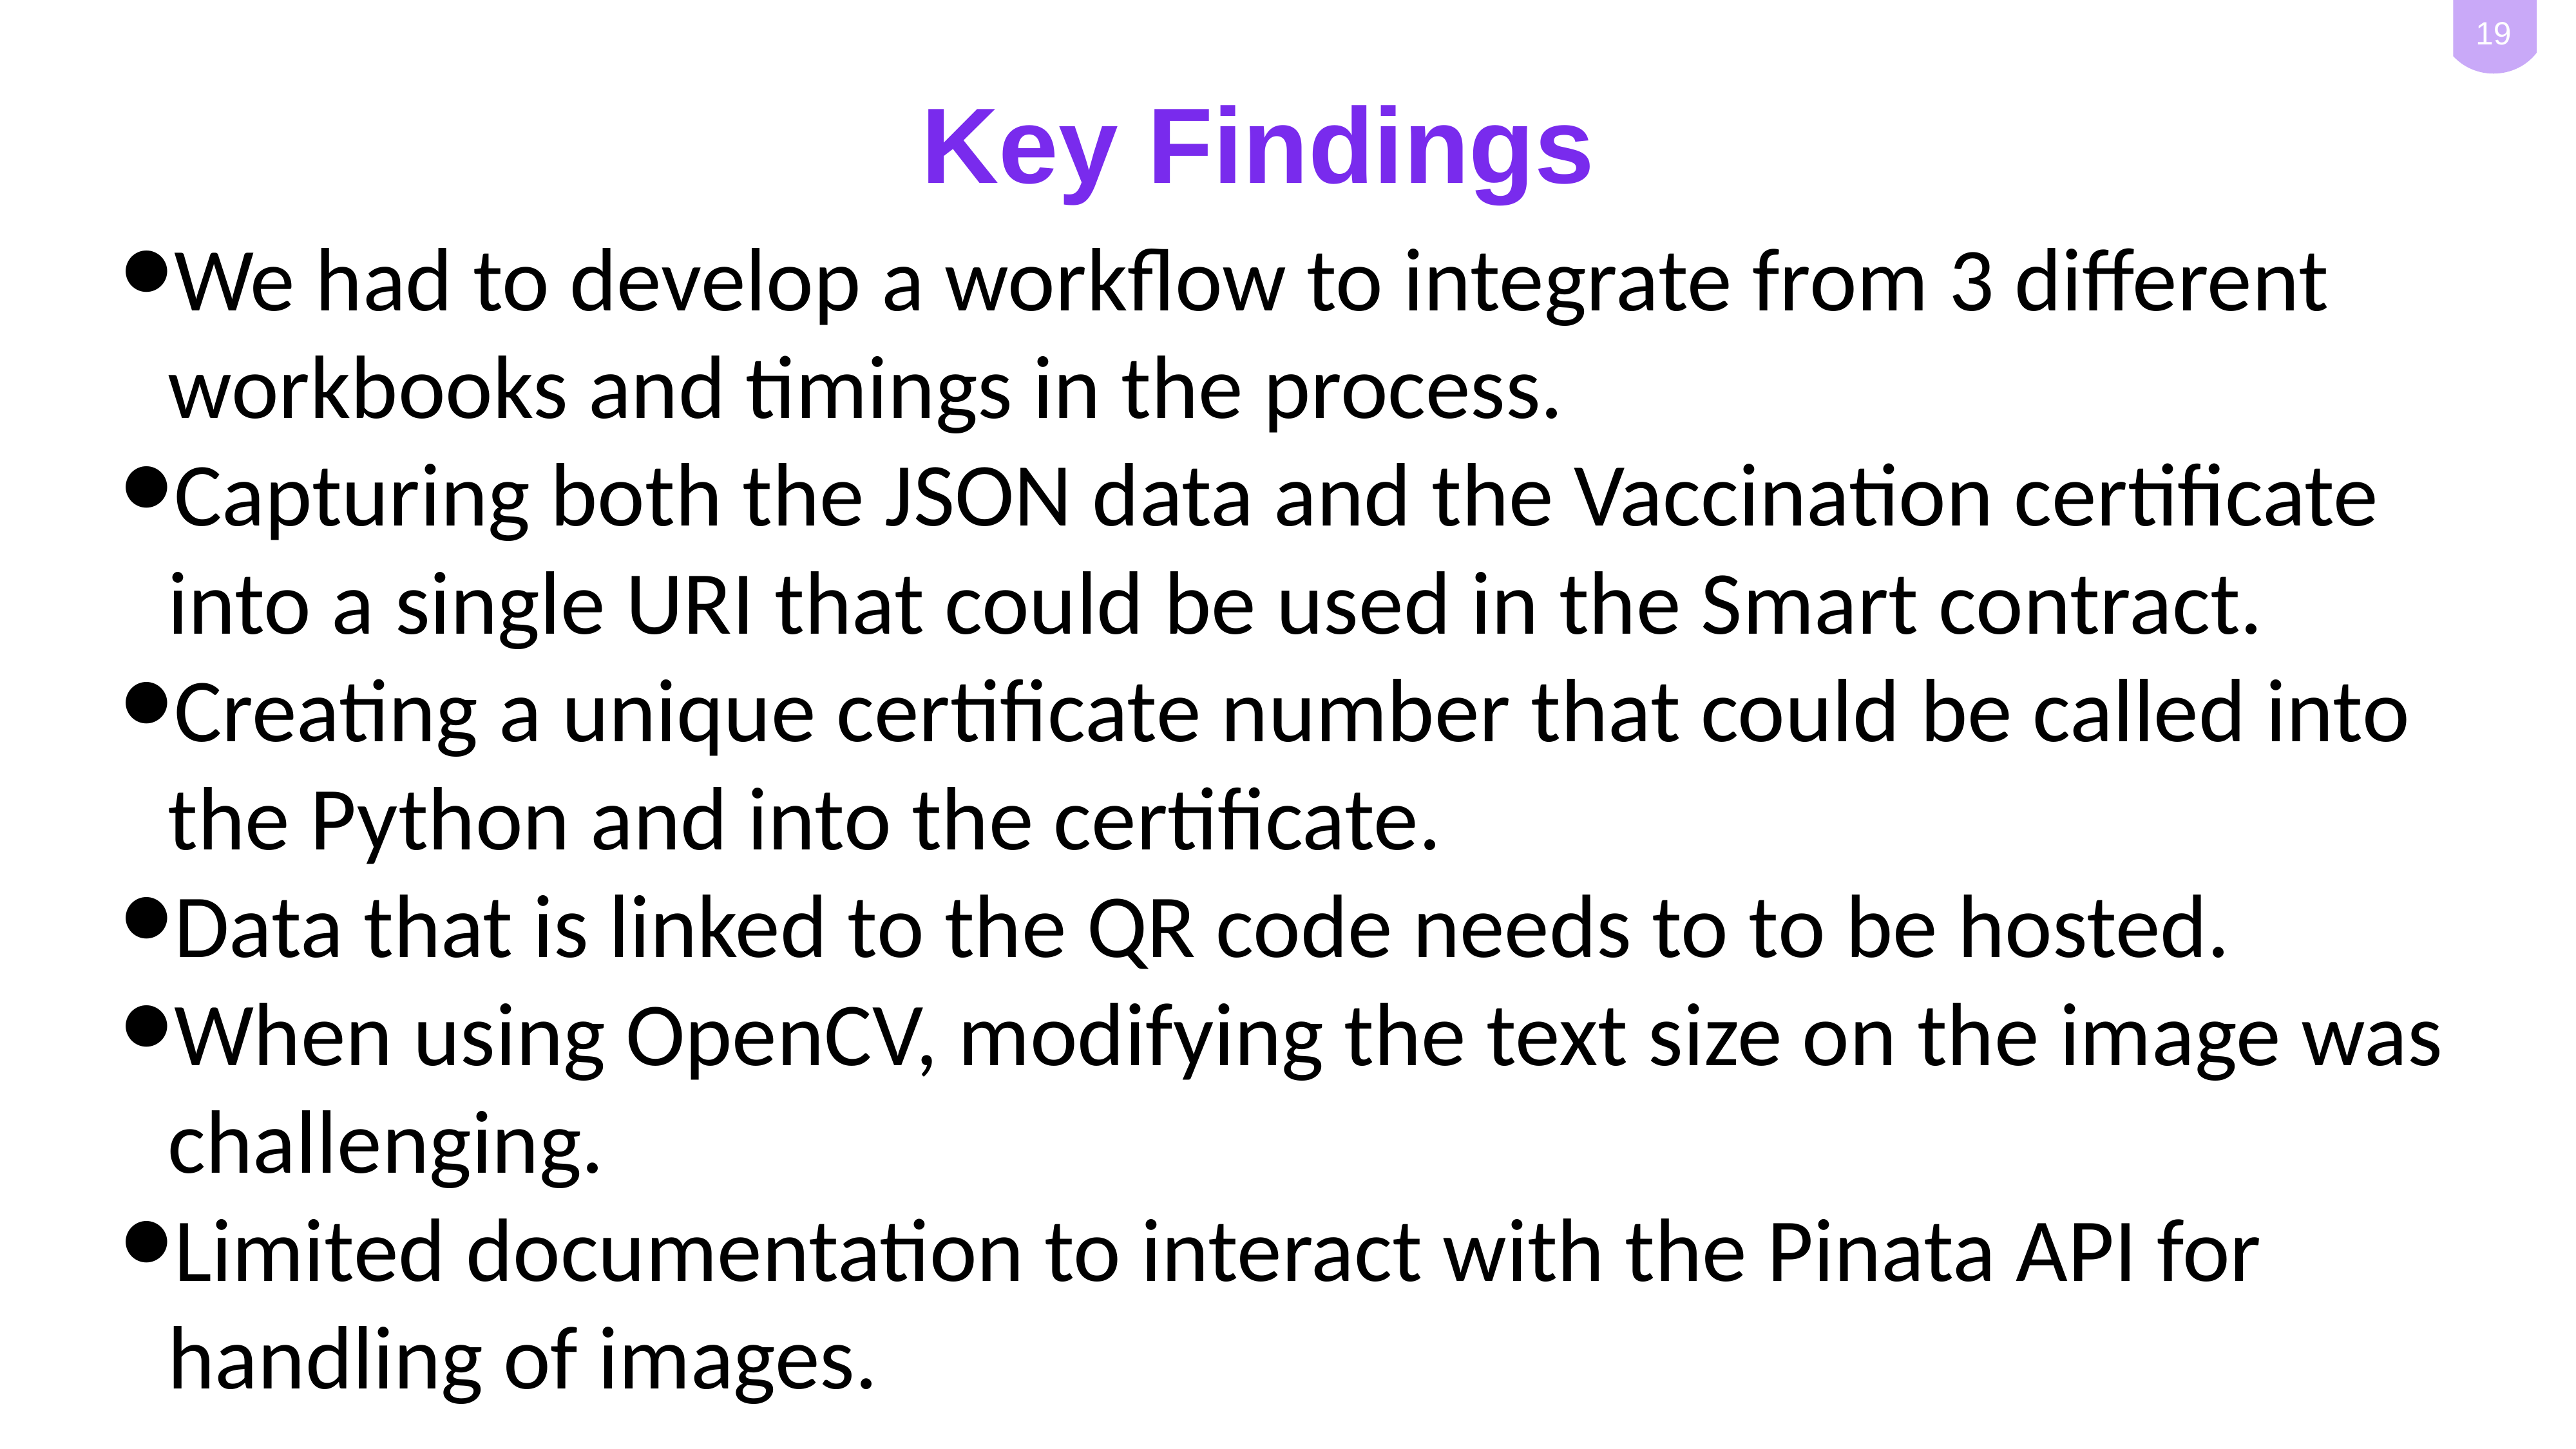

Key Findings
We had to develop a workflow to integrate from 3 different workbooks and timings in the process.
Capturing both the JSON data and the Vaccination certificate into a single URI that could be used in the Smart contract.
Creating a unique certificate number that could be called into the Python and into the certificate.
Data that is linked to the QR code needs to to be hosted.
When using OpenCV, modifying the text size on the image was challenging.
Limited documentation to interact with the Pinata API for handling of images.